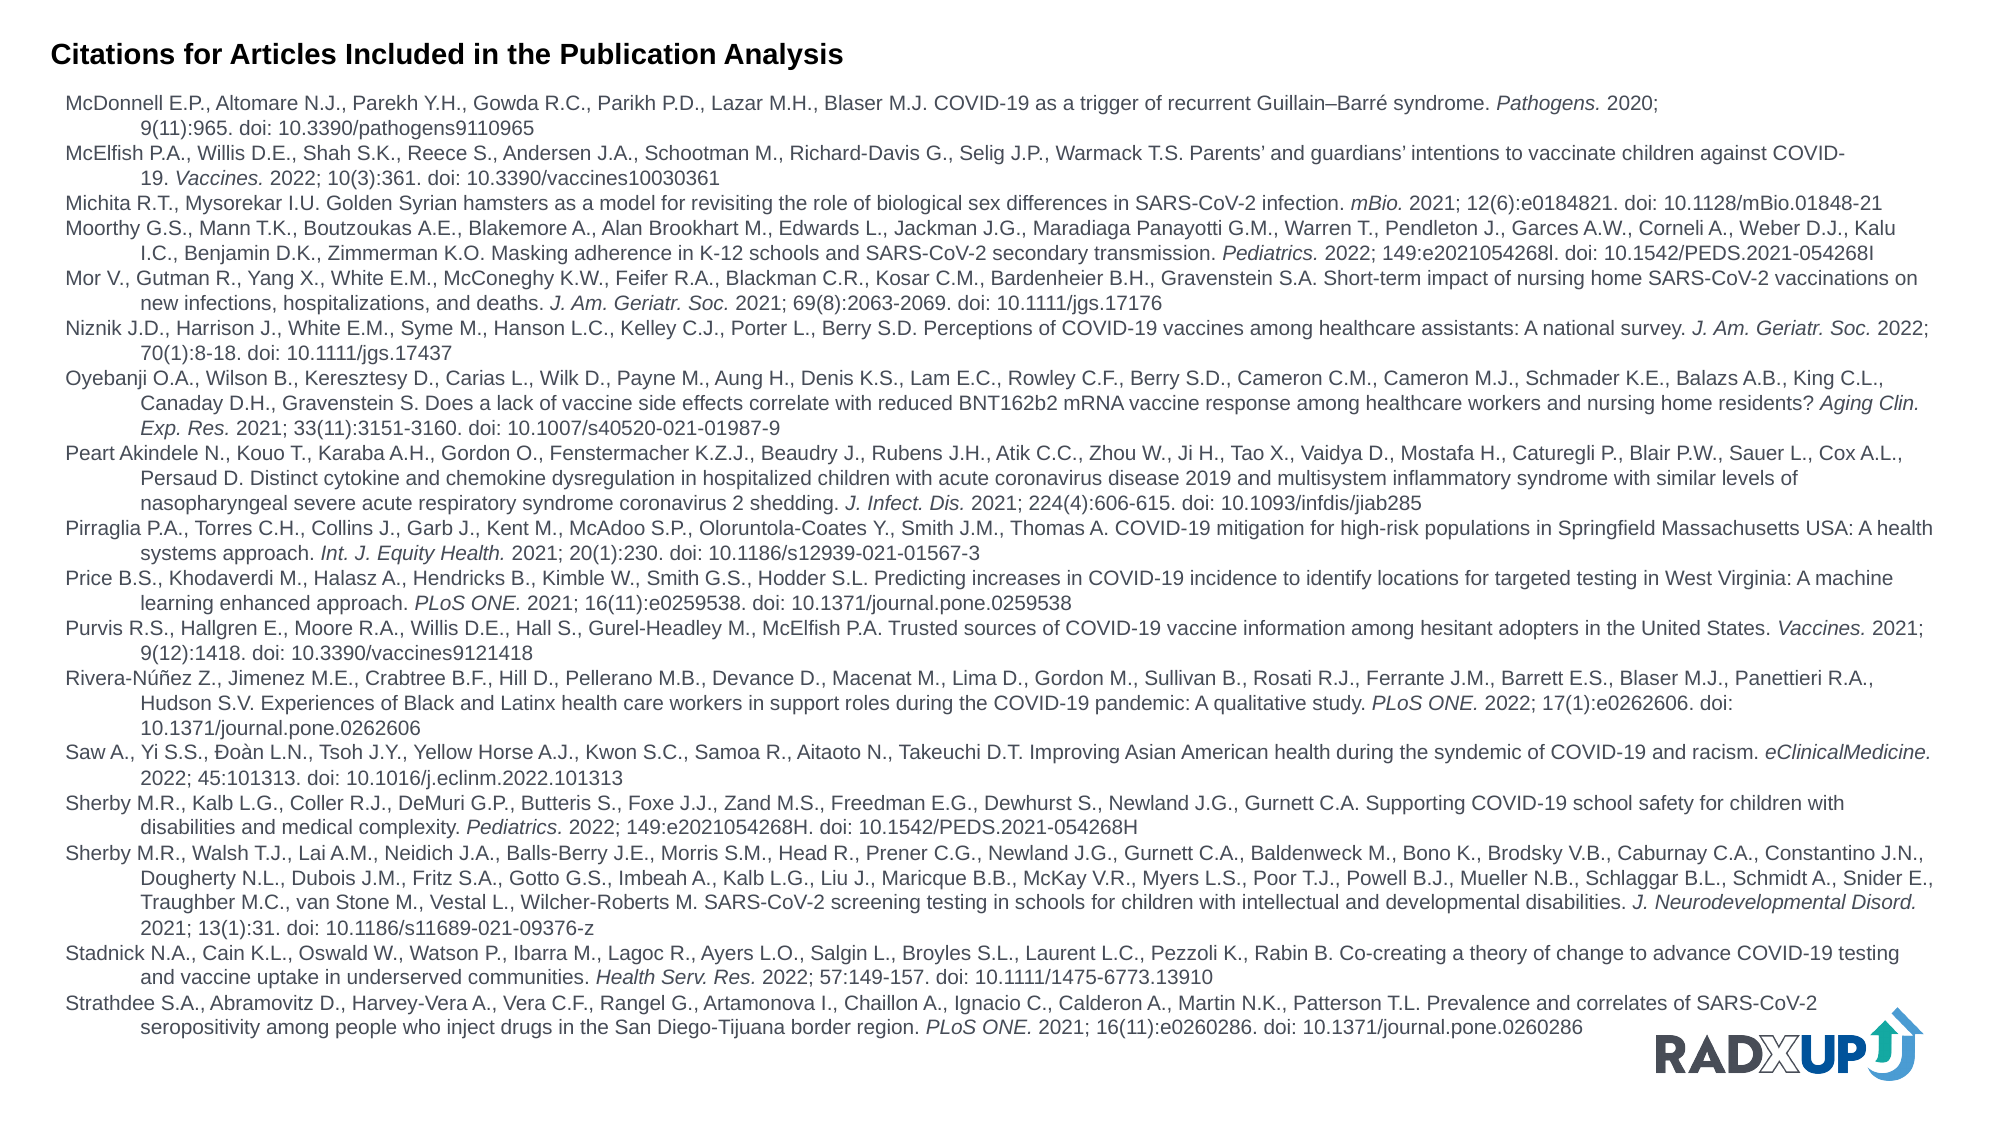

Citations for Articles Included in the Publication Analysis

McDonnell E.P., Altomare N.J., Parekh Y.H., Gowda R.C., Parikh P.D., Lazar M.H., Blaser M.J. COVID-19 as a trigger of recurrent Guillain–Barré syndrome. Pathogens. 2020; 9(11):965. doi: 10.3390/pathogens9110965
McElfish P.A., Willis D.E., Shah S.K., Reece S., Andersen J.A., Schootman M., Richard-Davis G., Selig J.P., Warmack T.S. Parents’ and guardians’ intentions to vaccinate children against COVID-19. Vaccines. 2022; 10(3):361. doi: 10.3390/vaccines10030361
Michita R.T., Mysorekar I.U. Golden Syrian hamsters as a model for revisiting the role of biological sex differences in SARS-CoV-2 infection. mBio. 2021; 12(6):e0184821. doi: 10.1128/mBio.01848-21
Moorthy G.S., Mann T.K., Boutzoukas A.E., Blakemore A., Alan Brookhart M., Edwards L., Jackman J.G., Maradiaga Panayotti G.M., Warren T., Pendleton J., Garces A.W., Corneli A., Weber D.J., Kalu I.C., Benjamin D.K., Zimmerman K.O. Masking adherence in K-12 schools and SARS-CoV-2 secondary transmission. Pediatrics. 2022; 149:e2021054268l. doi: 10.1542/PEDS.2021-054268I
Mor V., Gutman R., Yang X., White E.M., McConeghy K.W., Feifer R.A., Blackman C.R., Kosar C.M., Bardenheier B.H., Gravenstein S.A. Short-term impact of nursing home SARS-CoV-2 vaccinations on new infections, hospitalizations, and deaths. J. Am. Geriatr. Soc. 2021; 69(8):2063-2069. doi: 10.1111/jgs.17176
Niznik J.D., Harrison J., White E.M., Syme M., Hanson L.C., Kelley C.J., Porter L., Berry S.D. Perceptions of COVID-19 vaccines among healthcare assistants: A national survey. J. Am. Geriatr. Soc. 2022; 70(1):8-18. doi: 10.1111/jgs.17437
Oyebanji O.A., Wilson B., Keresztesy D., Carias L., Wilk D., Payne M., Aung H., Denis K.S., Lam E.C., Rowley C.F., Berry S.D., Cameron C.M., Cameron M.J., Schmader K.E., Balazs A.B., King C.L., Canaday D.H., Gravenstein S. Does a lack of vaccine side effects correlate with reduced BNT162b2 mRNA vaccine response among healthcare workers and nursing home residents? Aging Clin. Exp. Res. 2021; 33(11):3151-3160. doi: 10.1007/s40520-021-01987-9
Peart Akindele N., Kouo T., Karaba A.H., Gordon O., Fenstermacher K.Z.J., Beaudry J., Rubens J.H., Atik C.C., Zhou W., Ji H., Tao X., Vaidya D., Mostafa H., Caturegli P., Blair P.W., Sauer L., Cox A.L., Persaud D. Distinct cytokine and chemokine dysregulation in hospitalized children with acute coronavirus disease 2019 and multisystem inflammatory syndrome with similar levels of nasopharyngeal severe acute respiratory syndrome coronavirus 2 shedding. J. Infect. Dis. 2021; 224(4):606-615. doi: 10.1093/infdis/jiab285
Pirraglia P.A., Torres C.H., Collins J., Garb J., Kent M., McAdoo S.P., Oloruntola-Coates Y., Smith J.M., Thomas A. COVID-19 mitigation for high-risk populations in Springfield Massachusetts USA: A health systems approach. Int. J. Equity Health. 2021; 20(1):230. doi: 10.1186/s12939-021-01567-3
Price B.S., Khodaverdi M., Halasz A., Hendricks B., Kimble W., Smith G.S., Hodder S.L. Predicting increases in COVID-19 incidence to identify locations for targeted testing in West Virginia: A machine learning enhanced approach. PLoS ONE. 2021; 16(11):e0259538. doi: 10.1371/journal.pone.0259538
Purvis R.S., Hallgren E., Moore R.A., Willis D.E., Hall S., Gurel-Headley M., McElfish P.A. Trusted sources of COVID-19 vaccine information among hesitant adopters in the United States. Vaccines. 2021; 9(12):1418. doi: 10.3390/vaccines9121418
Rivera-Núñez Z., Jimenez M.E., Crabtree B.F., Hill D., Pellerano M.B., Devance D., Macenat M., Lima D., Gordon M., Sullivan B., Rosati R.J., Ferrante J.M., Barrett E.S., Blaser M.J., Panettieri R.A., Hudson S.V. Experiences of Black and Latinx health care workers in support roles during the COVID-19 pandemic: A qualitative study. PLoS ONE. 2022; 17(1):e0262606. doi: 10.1371/journal.pone.0262606
Saw A., Yi S.S., Ðoàn L.N., Tsoh J.Y., Yellow Horse A.J., Kwon S.C., Samoa R., Aitaoto N., Takeuchi D.T. Improving Asian American health during the syndemic of COVID-19 and racism. eClinicalMedicine. 2022; 45:101313. doi: 10.1016/j.eclinm.2022.101313
Sherby M.R., Kalb L.G., Coller R.J., DeMuri G.P., Butteris S., Foxe J.J., Zand M.S., Freedman E.G., Dewhurst S., Newland J.G., Gurnett C.A. Supporting COVID-19 school safety for children with disabilities and medical complexity. Pediatrics. 2022; 149:e2021054268H. doi: 10.1542/PEDS.2021-054268H
Sherby M.R., Walsh T.J., Lai A.M., Neidich J.A., Balls-Berry J.E., Morris S.M., Head R., Prener C.G., Newland J.G., Gurnett C.A., Baldenweck M., Bono K., Brodsky V.B., Caburnay C.A., Constantino J.N., Dougherty N.L., Dubois J.M., Fritz S.A., Gotto G.S., Imbeah A., Kalb L.G., Liu J., Maricque B.B., McKay V.R., Myers L.S., Poor T.J., Powell B.J., Mueller N.B., Schlaggar B.L., Schmidt A., Snider E., Traughber M.C., van Stone M., Vestal L., Wilcher-Roberts M. SARS-CoV-2 screening testing in schools for children with intellectual and developmental disabilities. J. Neurodevelopmental Disord. 2021; 13(1):31. doi: 10.1186/s11689-021-09376-z
Stadnick N.A., Cain K.L., Oswald W., Watson P., Ibarra M., Lagoc R., Ayers L.O., Salgin L., Broyles S.L., Laurent L.C., Pezzoli K., Rabin B. Co-creating a theory of change to advance COVID-19 testing and vaccine uptake in underserved communities. Health Serv. Res. 2022; 57:149-157. doi: 10.1111/1475-6773.13910
Strathdee S.A., Abramovitz D., Harvey-Vera A., Vera C.F., Rangel G., Artamonova I., Chaillon A., Ignacio C., Calderon A., Martin N.K., Patterson T.L. Prevalence and correlates of SARS-CoV-2 seropositivity among people who inject drugs in the San Diego-Tijuana border region. PLoS ONE. 2021; 16(11):e0260286. doi: 10.1371/journal.pone.0260286